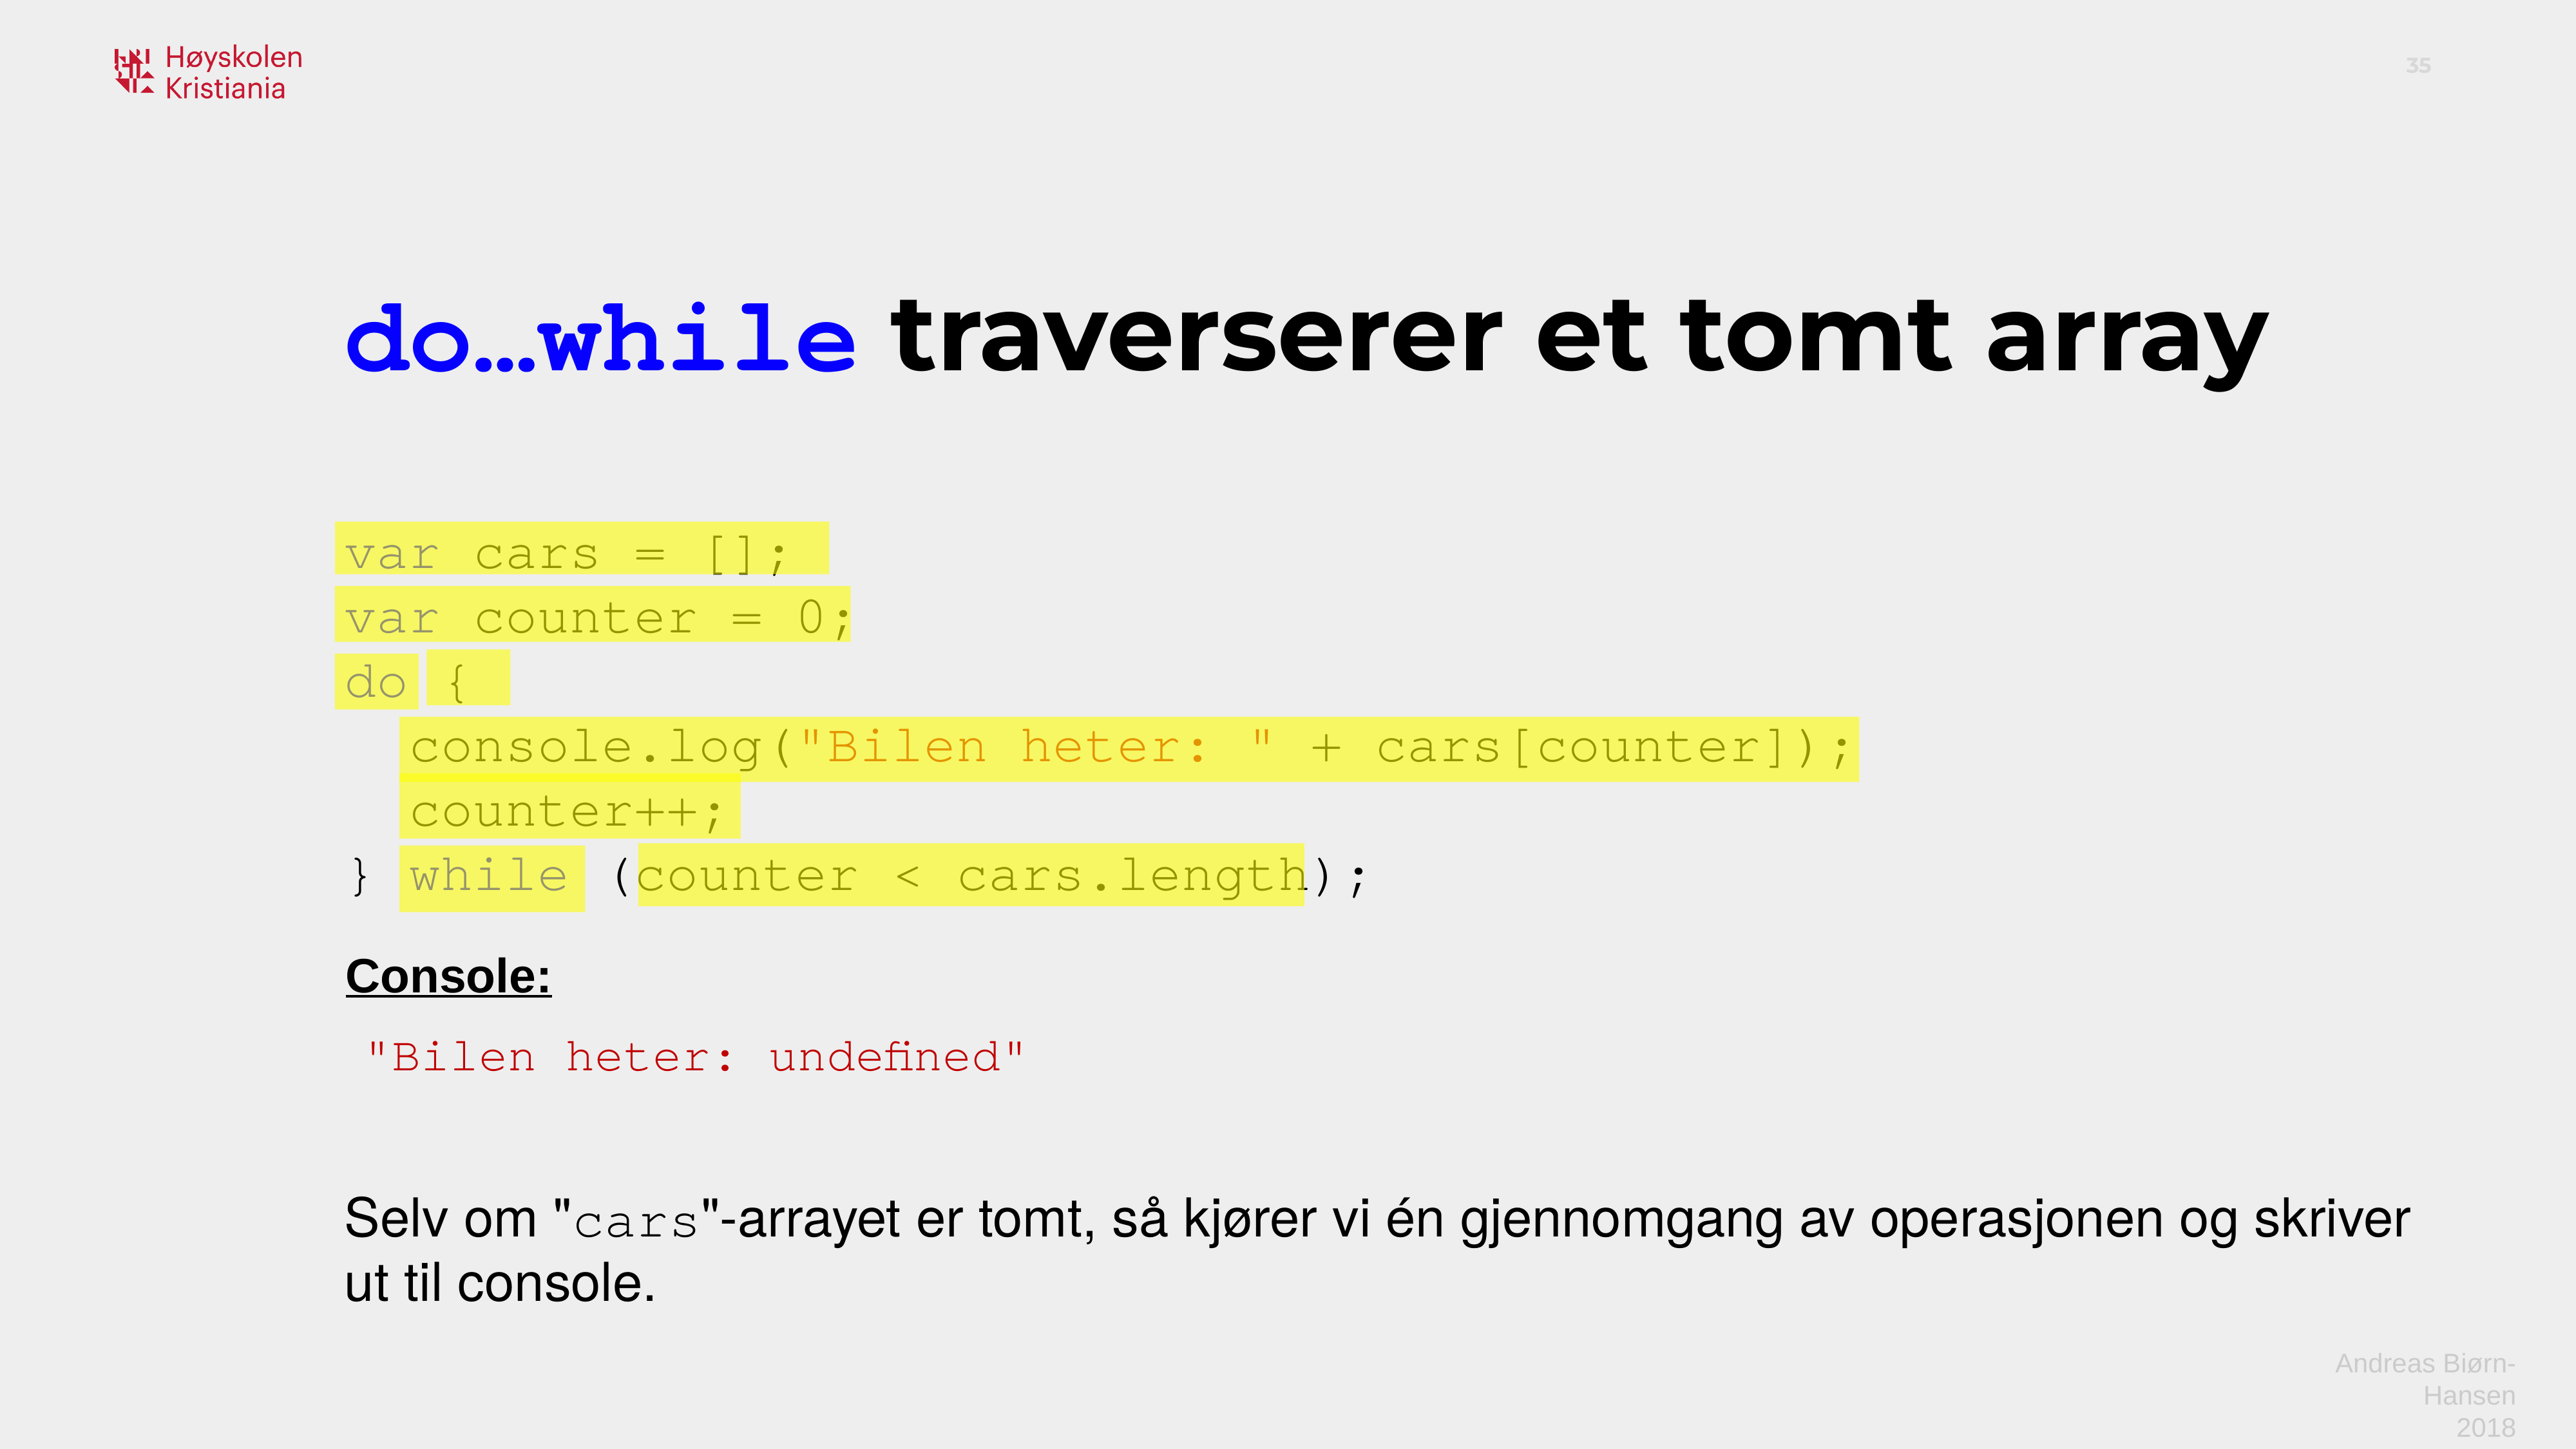

do…while traverserer et tomt array
var cars = [];
var counter = 0;
do {
  console.log("Bilen heter: " + cars[counter]);
  counter++;
} while (counter < cars.length);

Console:
"Bilen heter: undefined"
Selv om "cars"-arrayet er tomt, så kjører vi én gjennomgang av operasjonen og skriver ut til console.